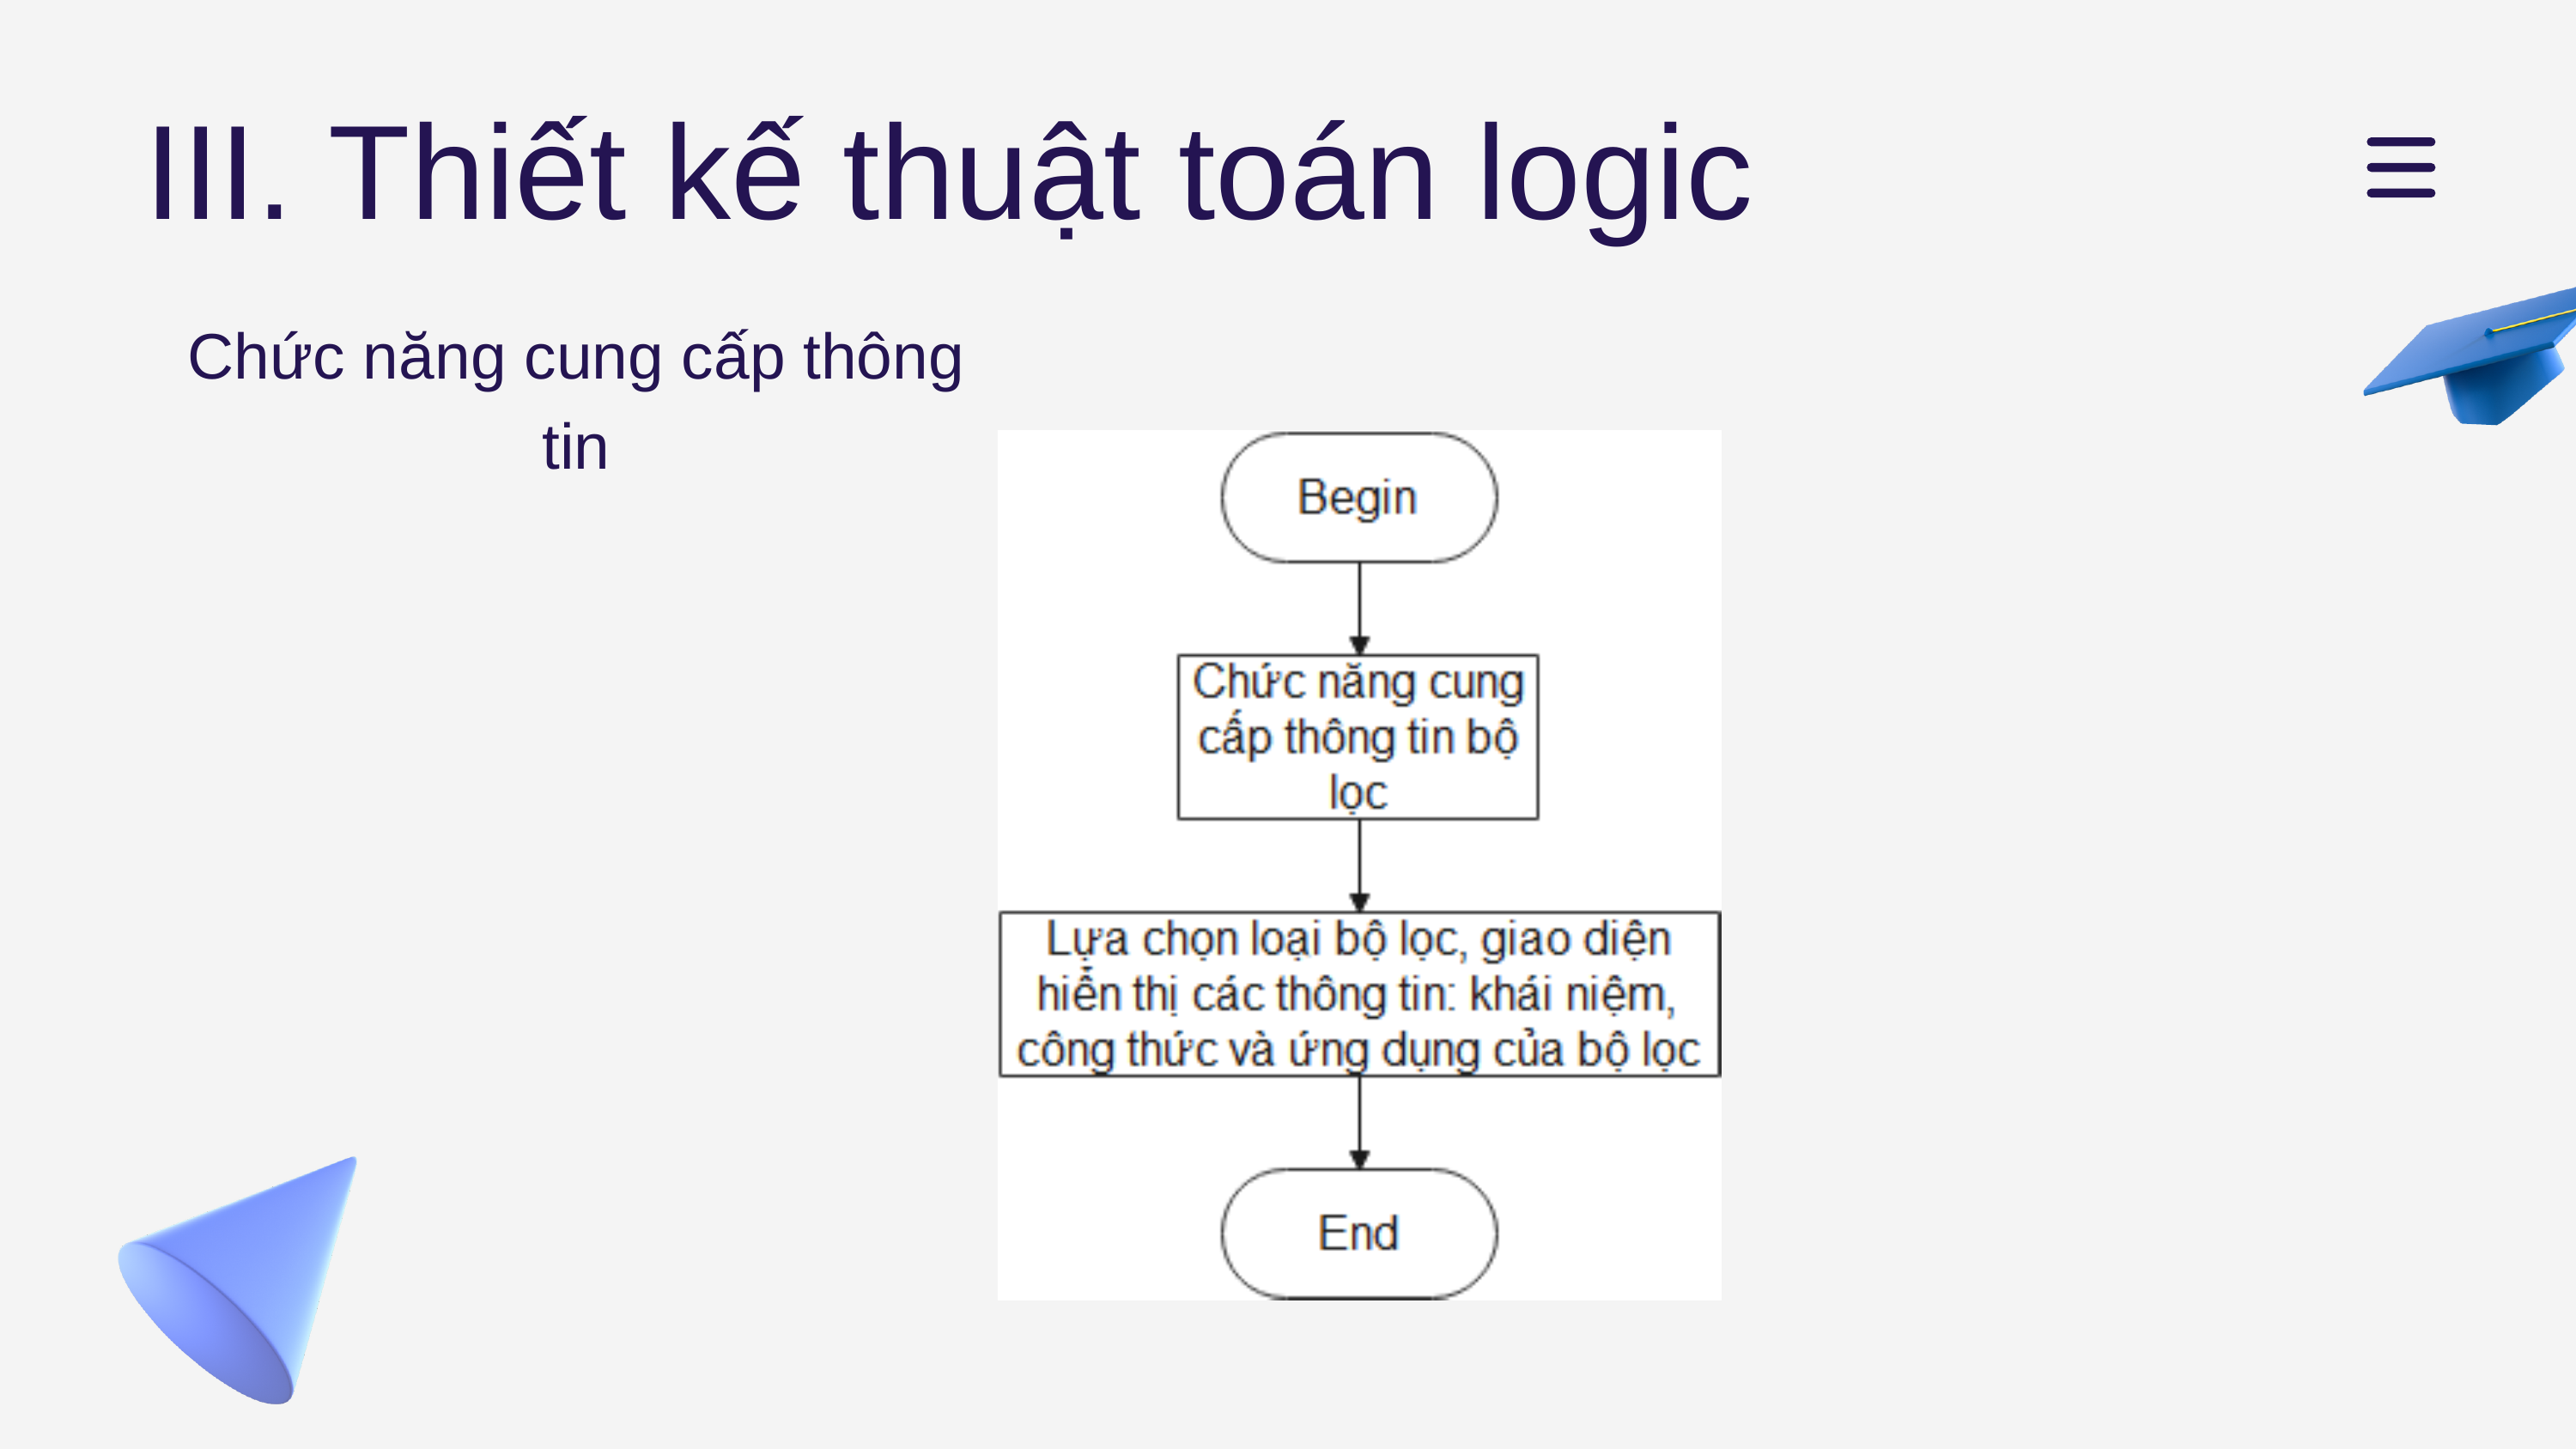

III. Thiết kế thuật toán logic

Chức năng cung cấp thông tin